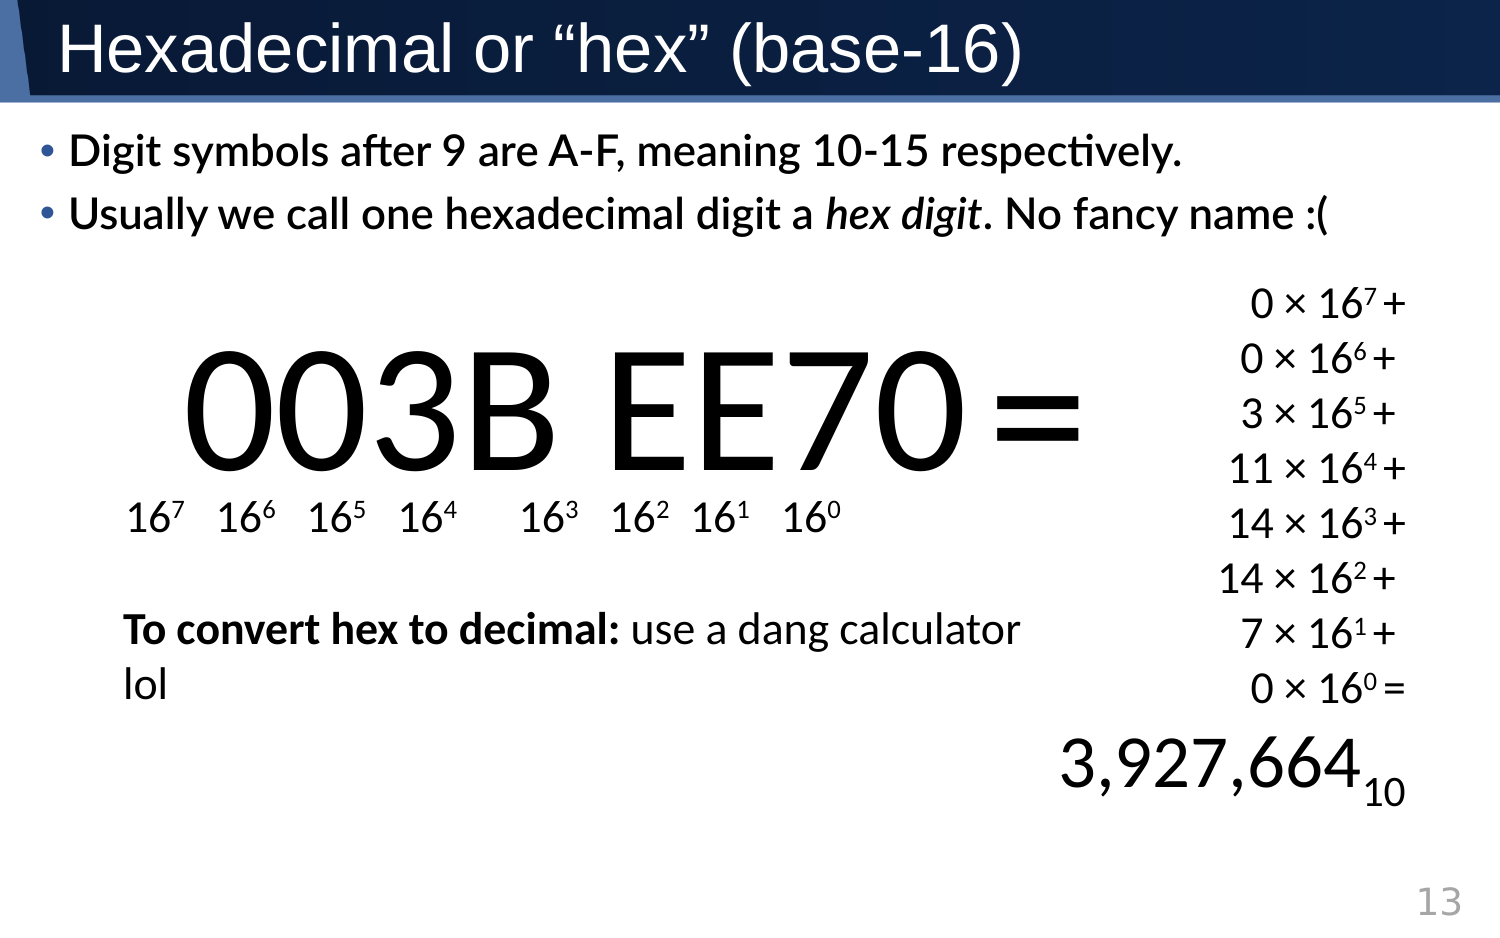

# Hexadecimal or “hex” (base-16)
Digit symbols after 9 are A-F, meaning 10-15 respectively.
Usually we call one hexadecimal digit a hex digit. No fancy name :(
  0 × 167 +
  0 × 166 +
  3 × 165 +
11 × 164 +
14 × 163 +
14 × 162 +
  7 × 161 +
  0 × 160 =
3,927,66410
=
003B EE70
   167   166   165   164      163   162  161   160
To convert hex to decimal: use a dang calculator lol
13